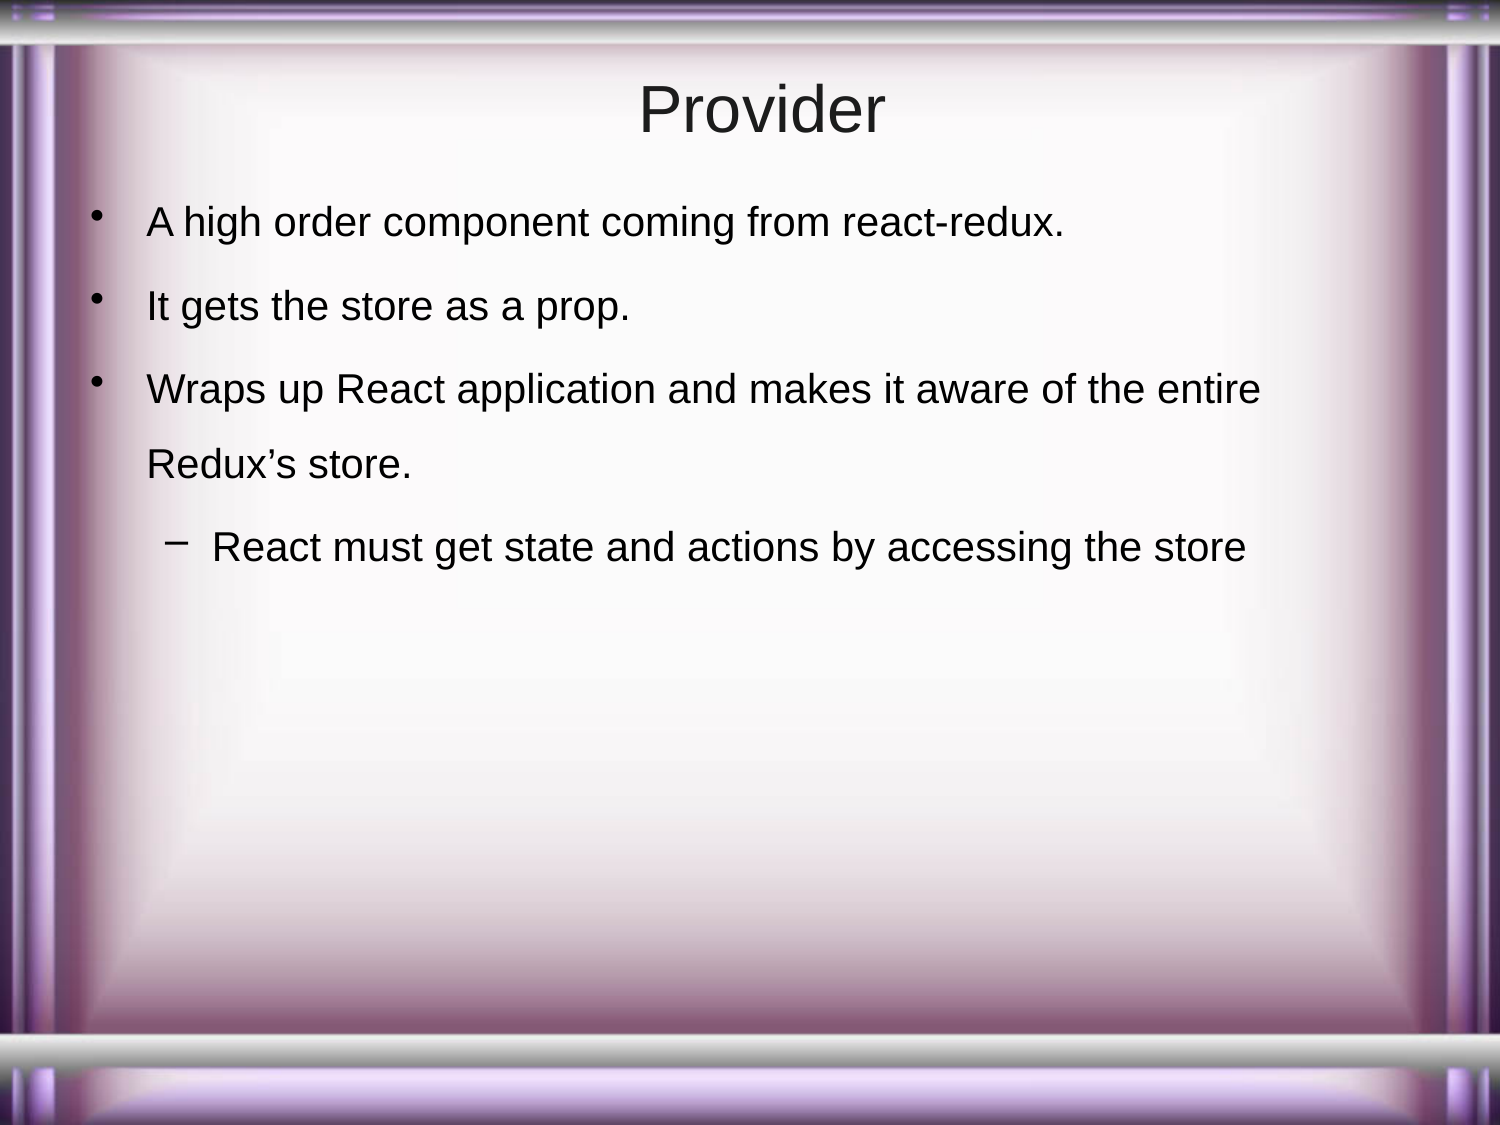

# Provider
A high order component coming from react-redux.
It gets the store as a prop.
Wraps up React application and makes it aware of the entire Redux’s store.
React must get state and actions by accessing the store